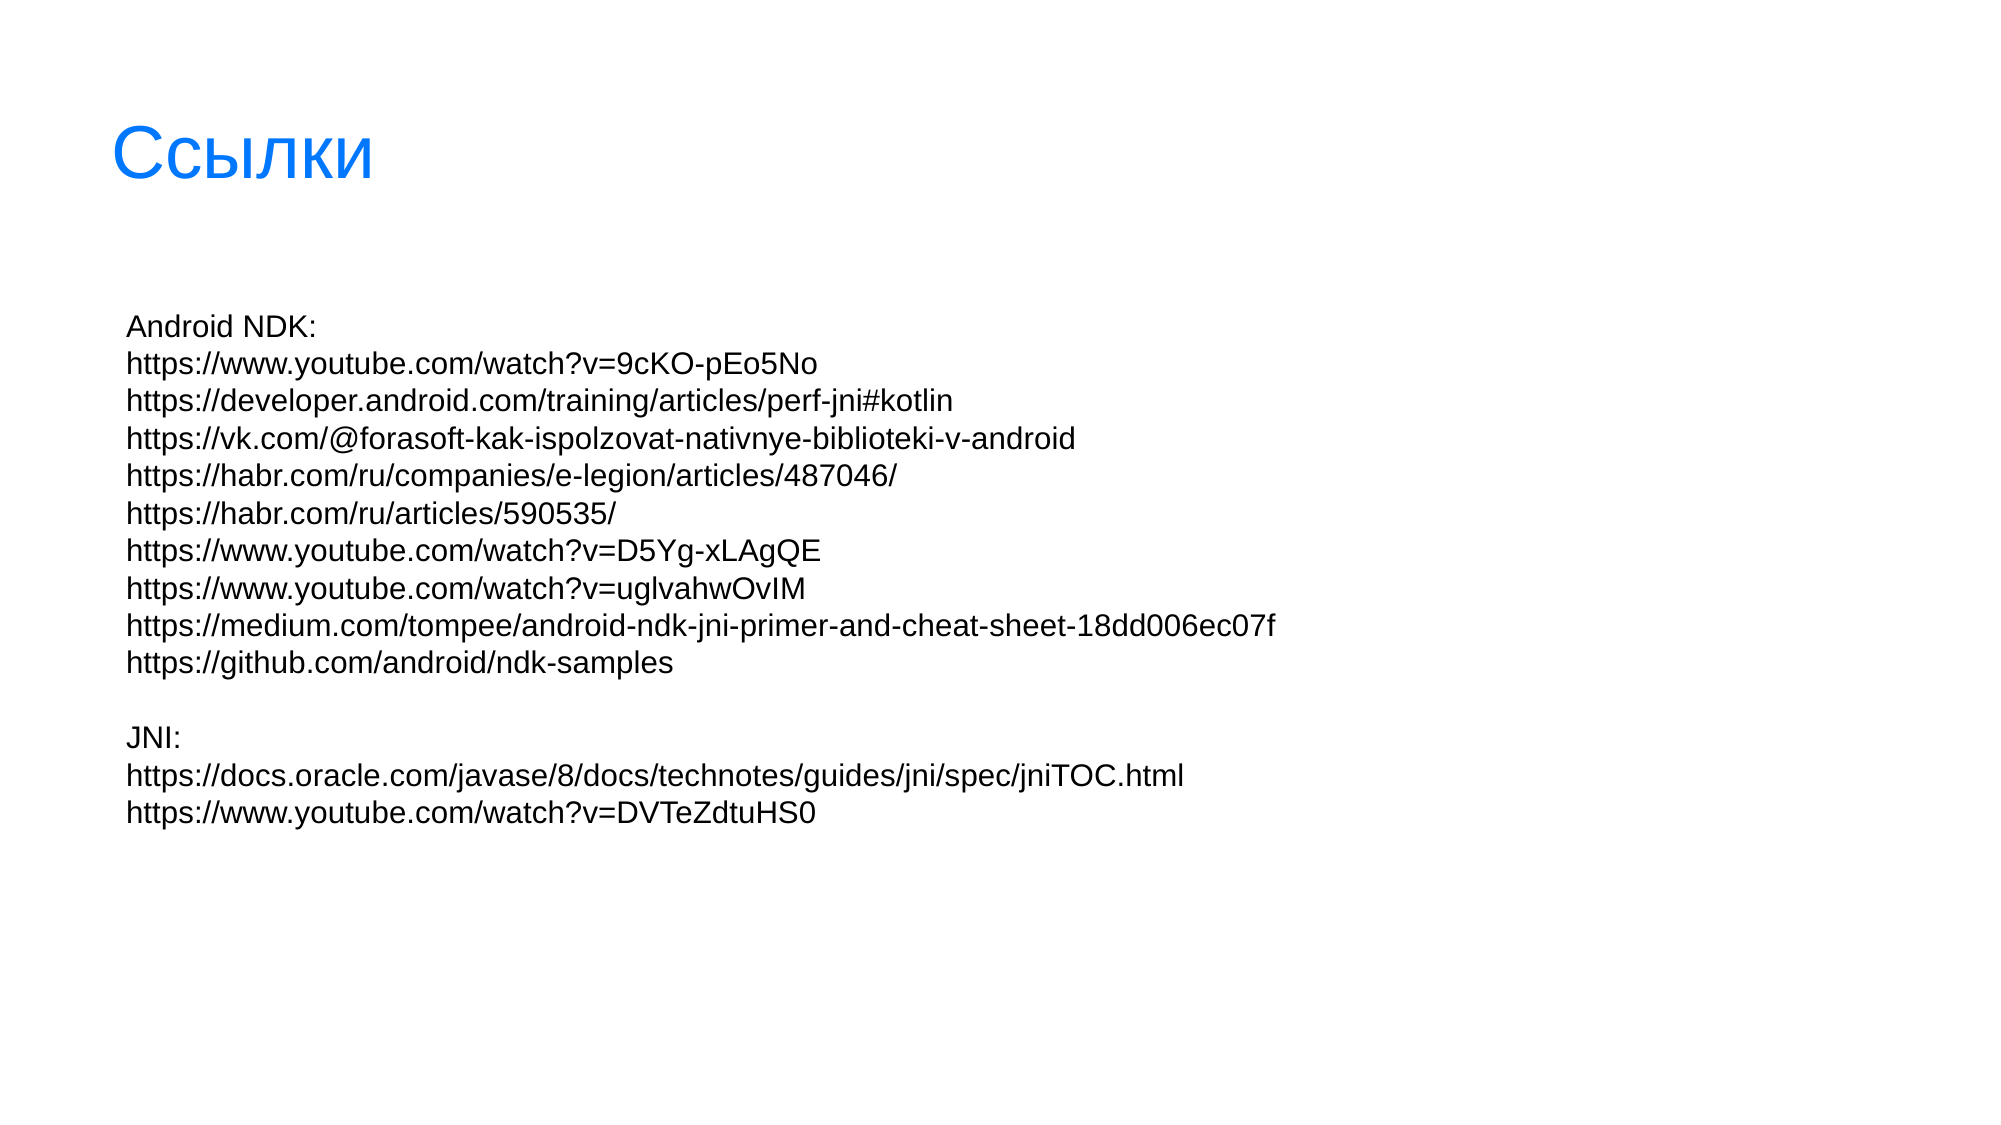

# Ссылки

Android NDK:
https://www.youtube.com/watch?v=9cKO-pEo5No
https://developer.android.com/training/articles/perf-jni#kotlin
https://vk.com/@forasoft-kak-ispolzovat-nativnye-biblioteki-v-android
https://habr.com/ru/companies/e-legion/articles/487046/
https://habr.com/ru/articles/590535/
https://www.youtube.com/watch?v=D5Yg-xLAgQE
https://www.youtube.com/watch?v=uglvahwOvIM
https://medium.com/tompee/android-ndk-jni-primer-and-cheat-sheet-18dd006ec07f
https://github.com/android/ndk-samples

JNI:
https://docs.oracle.com/javase/8/docs/technotes/guides/jni/spec/jniTOC.html
https://www.youtube.com/watch?v=DVTeZdtuHS0